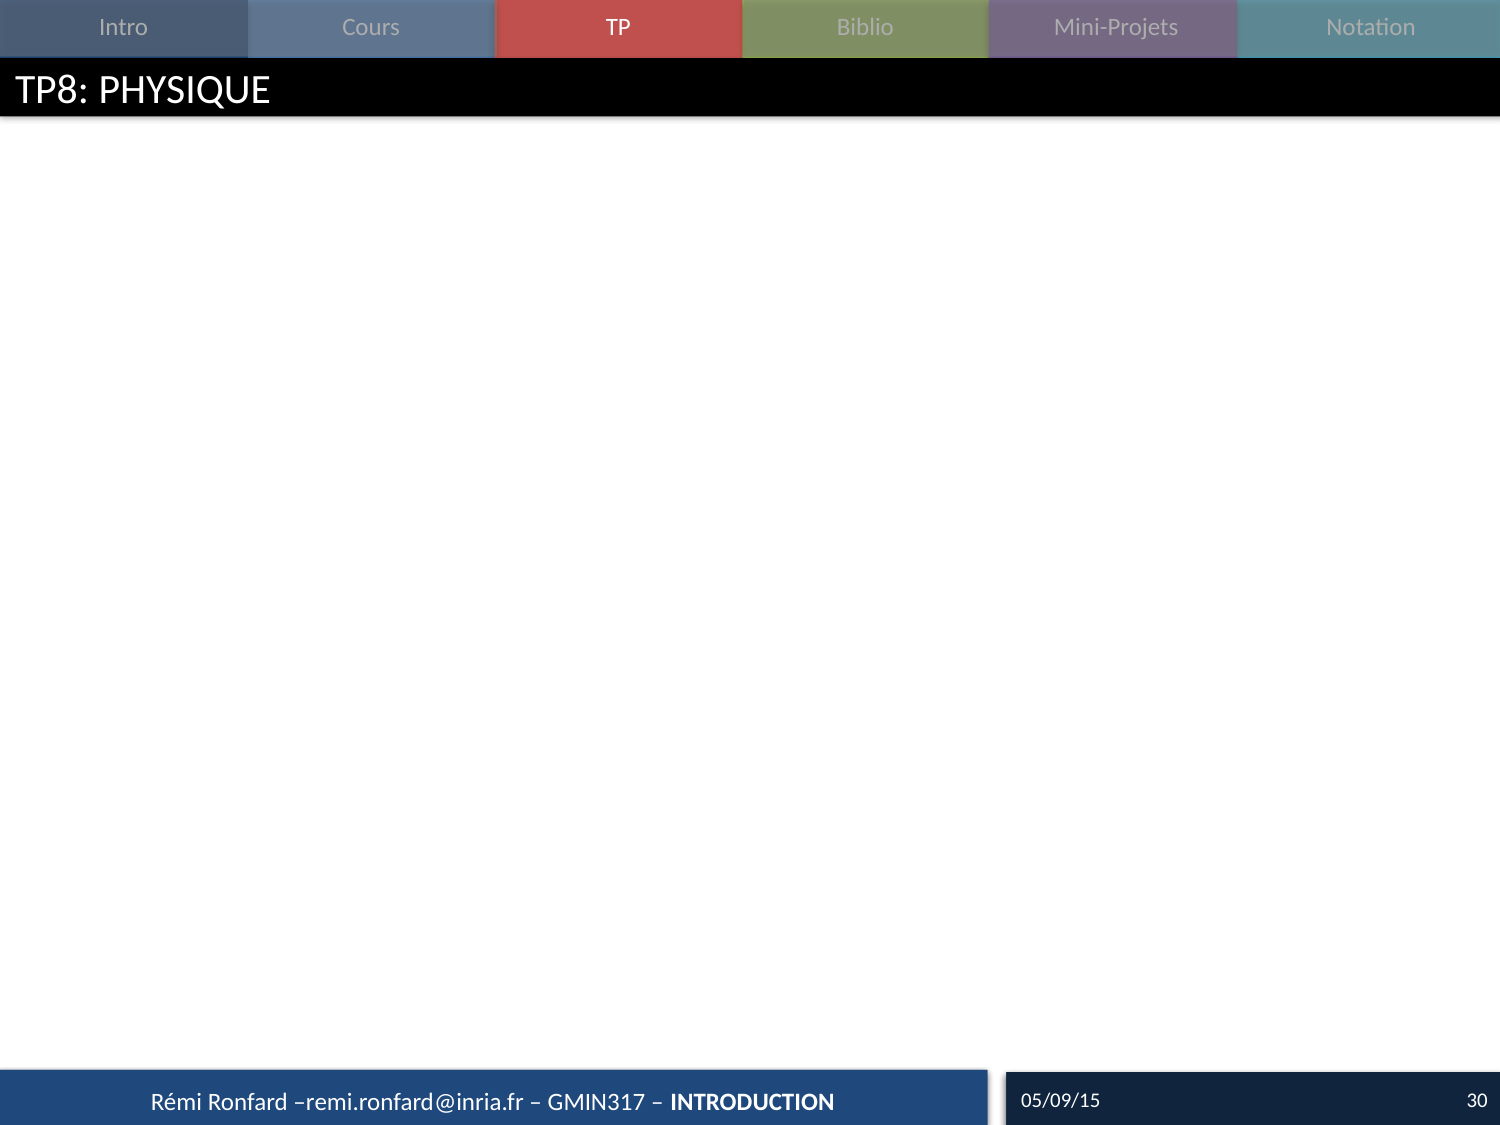

# TP8: PHYSIQUE

05/09/15
30
Rémi Ronfard –remi.ronfard@inria.fr – GMIN317 – INTRODUCTION